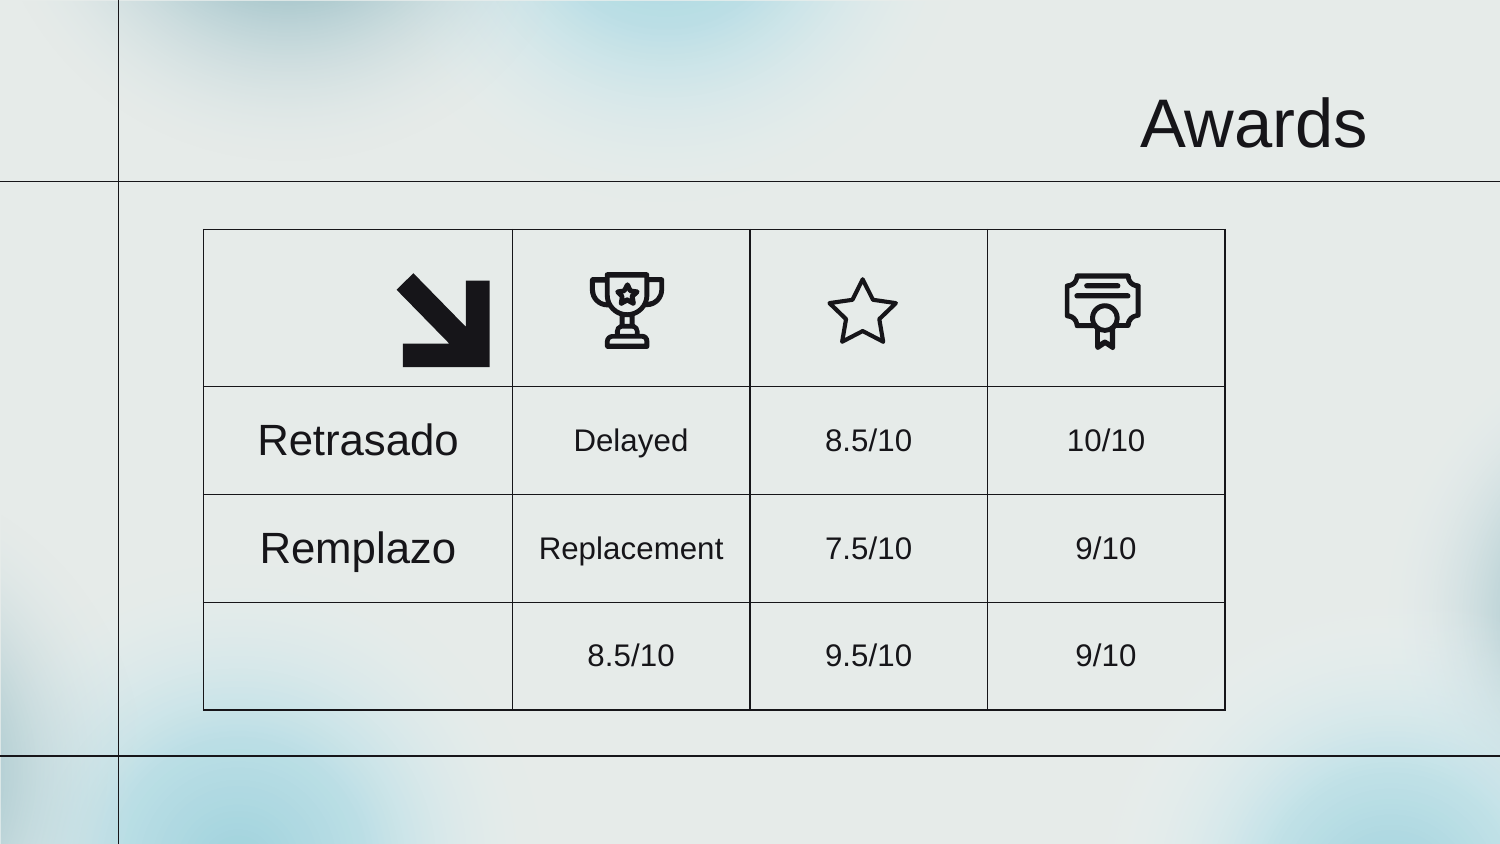

# Awards
|  |  |  |  |
| --- | --- | --- | --- |
| Retrasado | Delayed | 8.5/10 | 10/10 |
| Remplazo | Replacement | 7.5/10 | 9/10 |
|  | 8.5/10 | 9.5/10 | 9/10 |